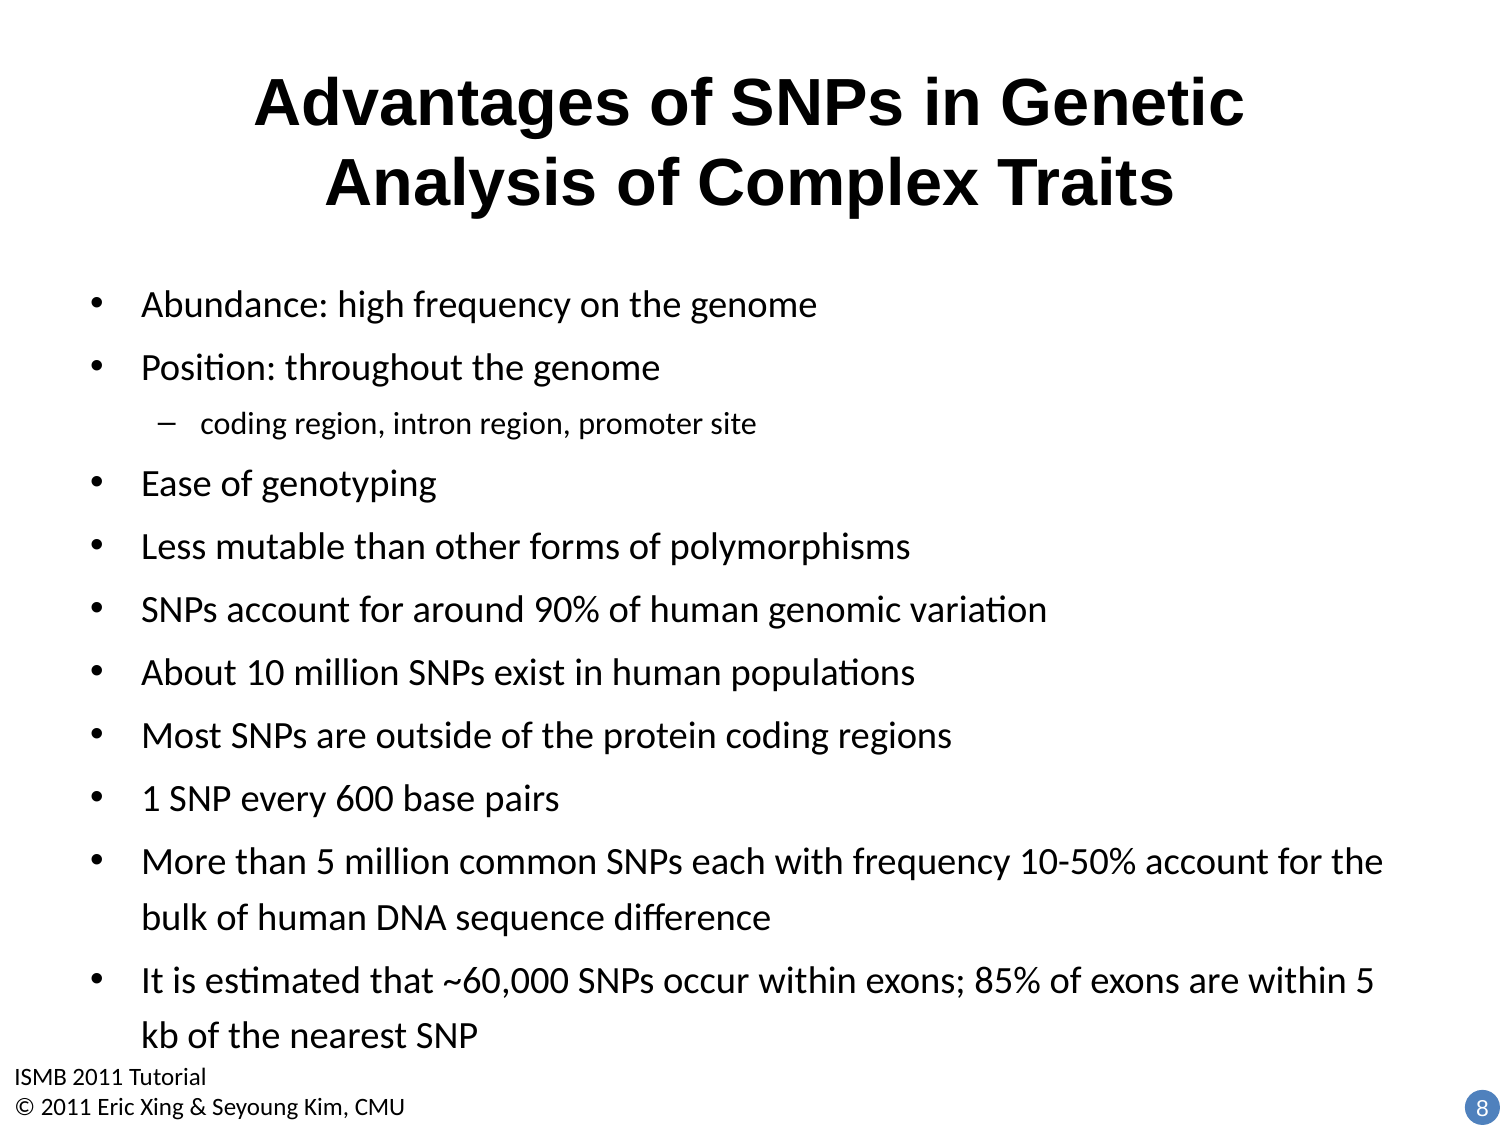

# Advantages of SNPs in Genetic Analysis of Complex Traits
Abundance: high frequency on the genome
Position: throughout the genome
coding region, intron region, promoter site
Ease of genotyping
Less mutable than other forms of polymorphisms
SNPs account for around 90% of human genomic variation
About 10 million SNPs exist in human populations
Most SNPs are outside of the protein coding regions
1 SNP every 600 base pairs
More than 5 million common SNPs each with frequency 10-50% account for the bulk of human DNA sequence difference
It is estimated that ~60,000 SNPs occur within exons; 85% of exons are within 5 kb of the nearest SNP